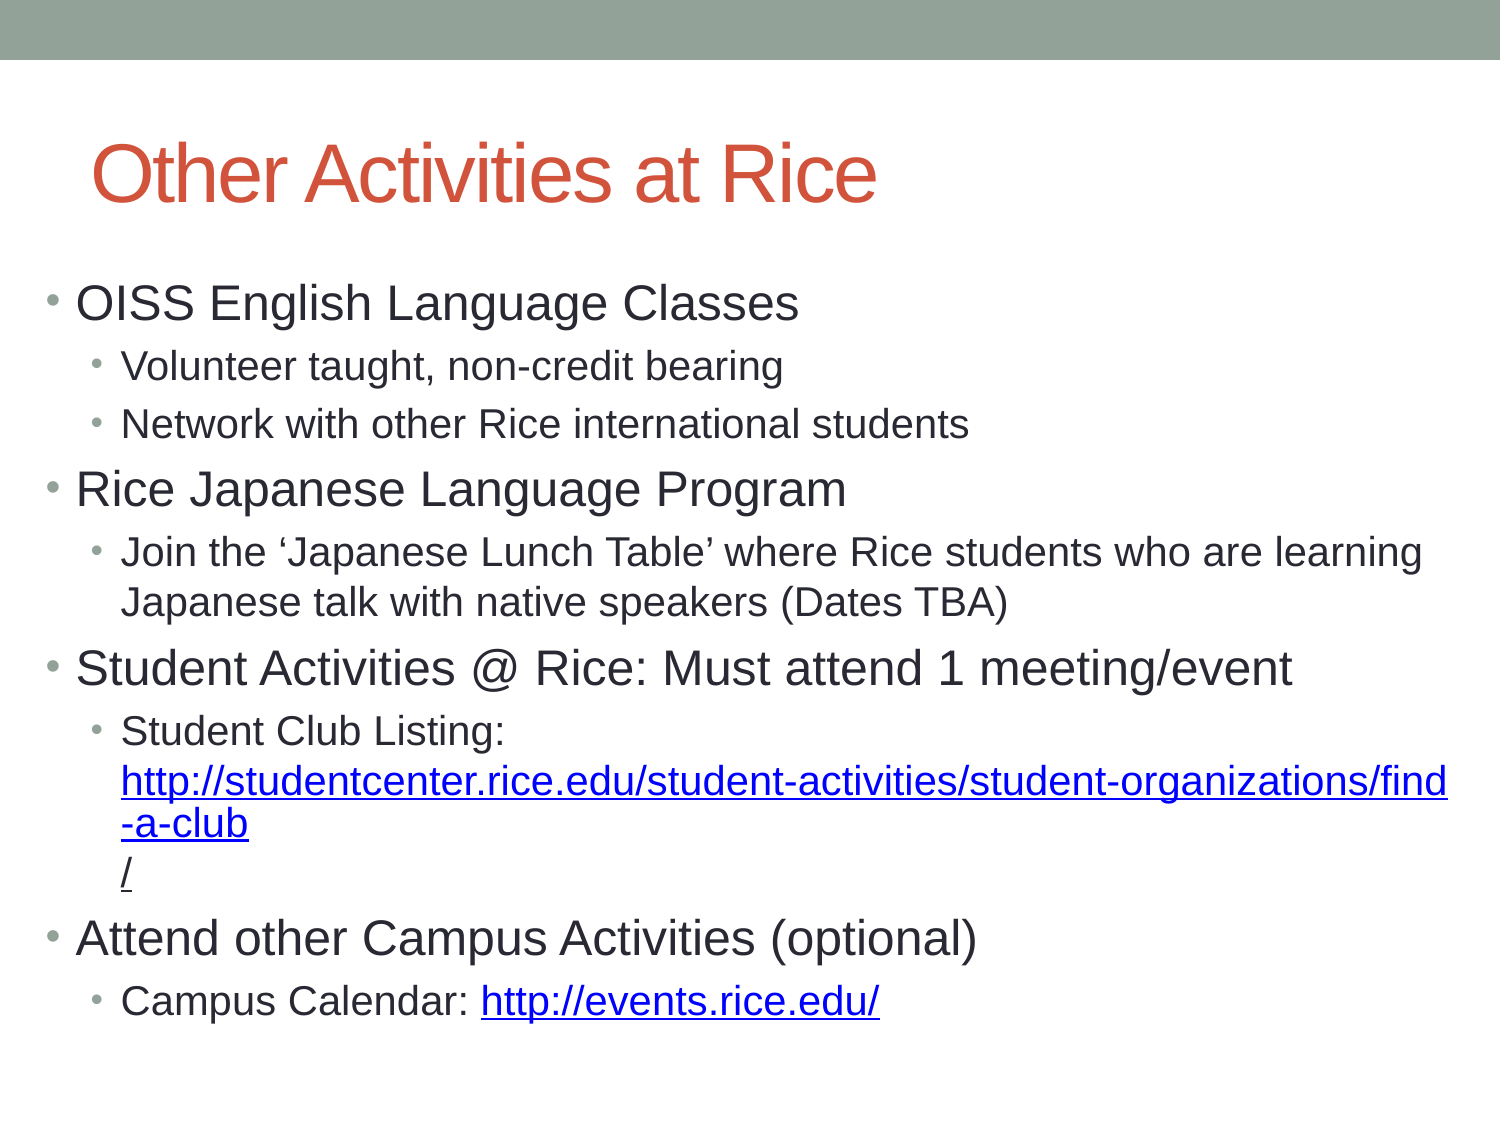

# Other Activities at Rice
OISS English Language Classes
Volunteer taught, non-credit bearing
Network with other Rice international students
Rice Japanese Language Program
Join the ‘Japanese Lunch Table’ where Rice students who are learning Japanese talk with native speakers (Dates TBA)
Student Activities @ Rice: Must attend 1 meeting/event
Student Club Listing: http://studentcenter.rice.edu/student-activities/student-organizations/find-a-club/
Attend other Campus Activities (optional)
Campus Calendar: http://events.rice.edu/